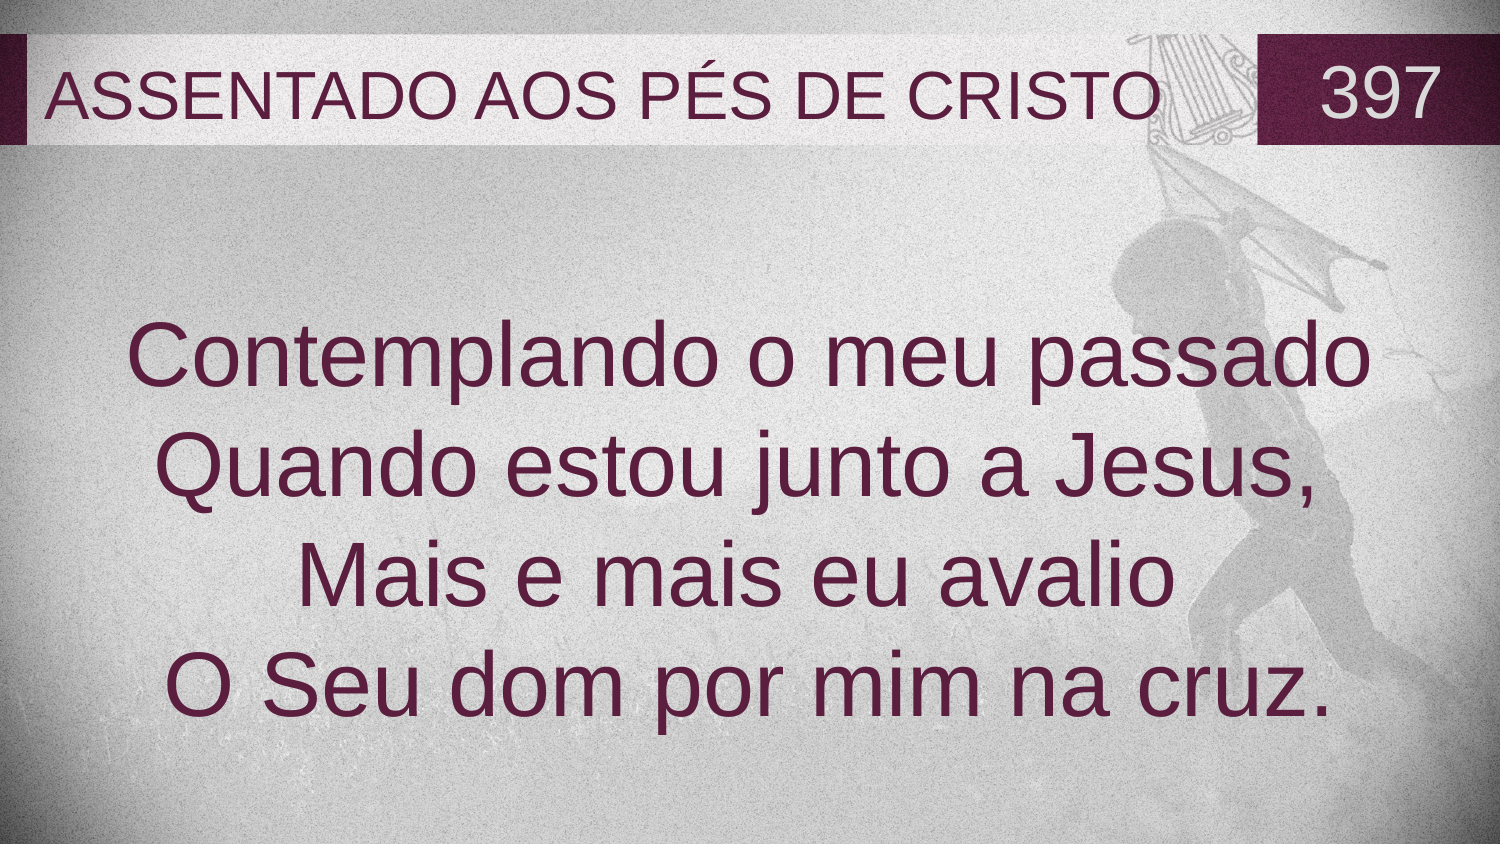

# ASSENTADO AOS PÉS DE CRISTO
397
Contemplando o meu passado
Quando estou junto a Jesus,
Mais e mais eu avalio
O Seu dom por mim na cruz.